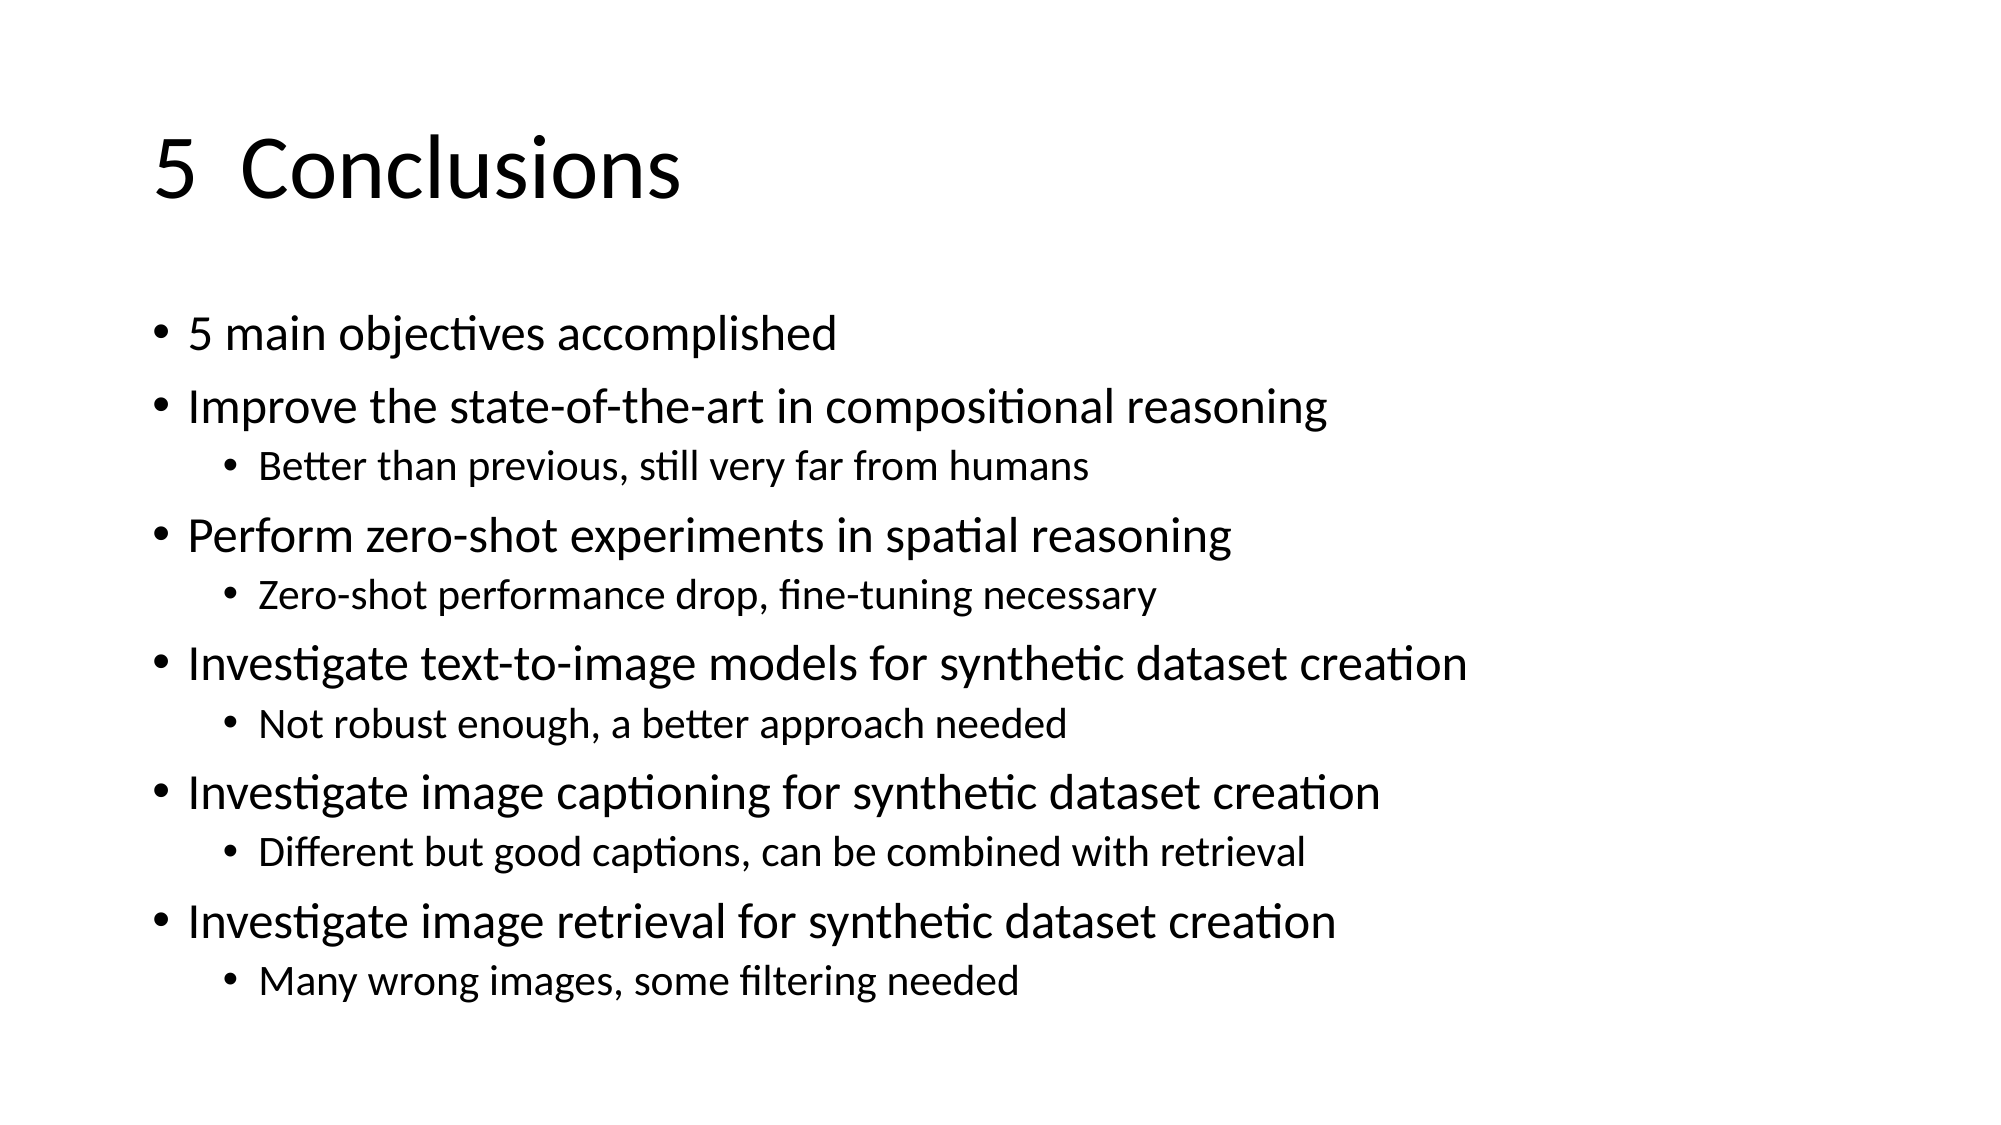

# 5  Conclusions
5 main objectives accomplished
Improve the state-of-the-art in compositional reasoning
Better than previous, still very far from humans
Perform zero-shot experiments in spatial reasoning
Zero-shot performance drop, fine-tuning necessary
Investigate text-to-image models for synthetic dataset creation
Not robust enough, a better approach needed
Investigate image captioning for synthetic dataset creation
Different but good captions, can be combined with retrieval
Investigate image retrieval for synthetic dataset creation
Many wrong images, some filtering needed